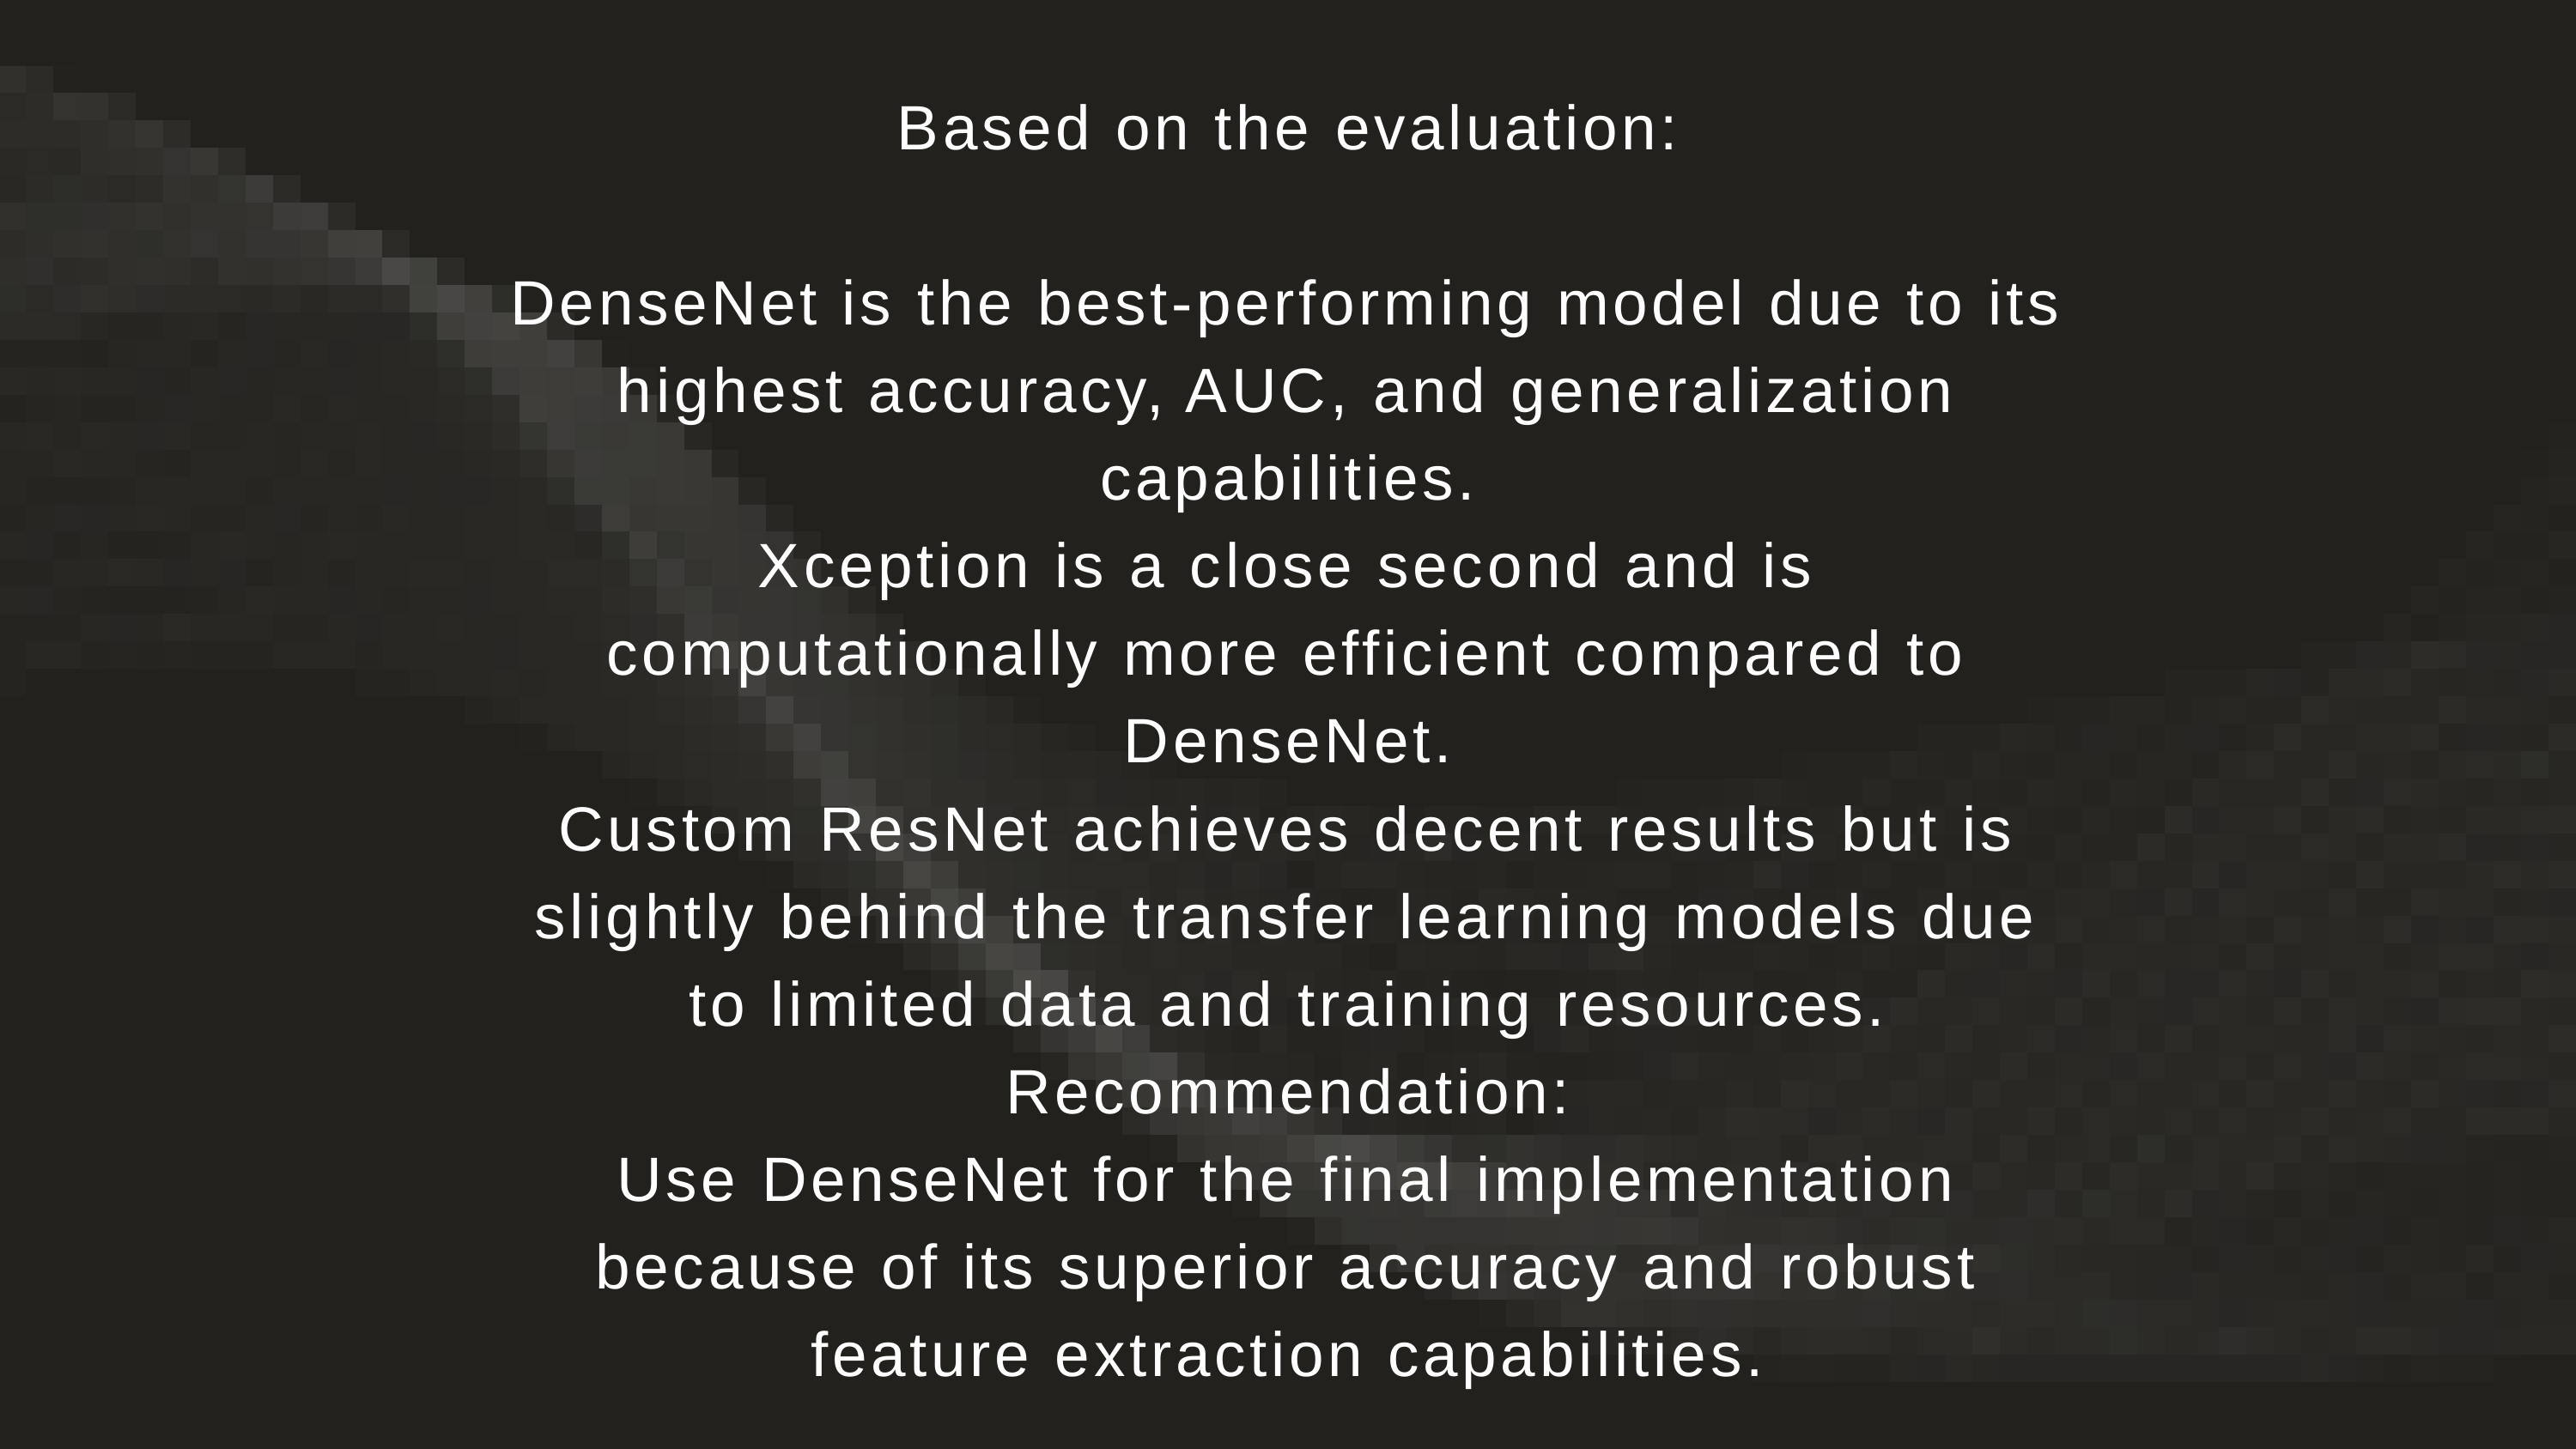

Based on the evaluation:

DenseNet is the best-performing model due to its highest accuracy, AUC, and generalization capabilities.
Xception is a close second and is computationally more efficient compared to DenseNet.
Custom ResNet achieves decent results but is slightly behind the transfer learning models due to limited data and training resources.
Recommendation:
Use DenseNet for the final implementation because of its superior accuracy and robust feature extraction capabilities.